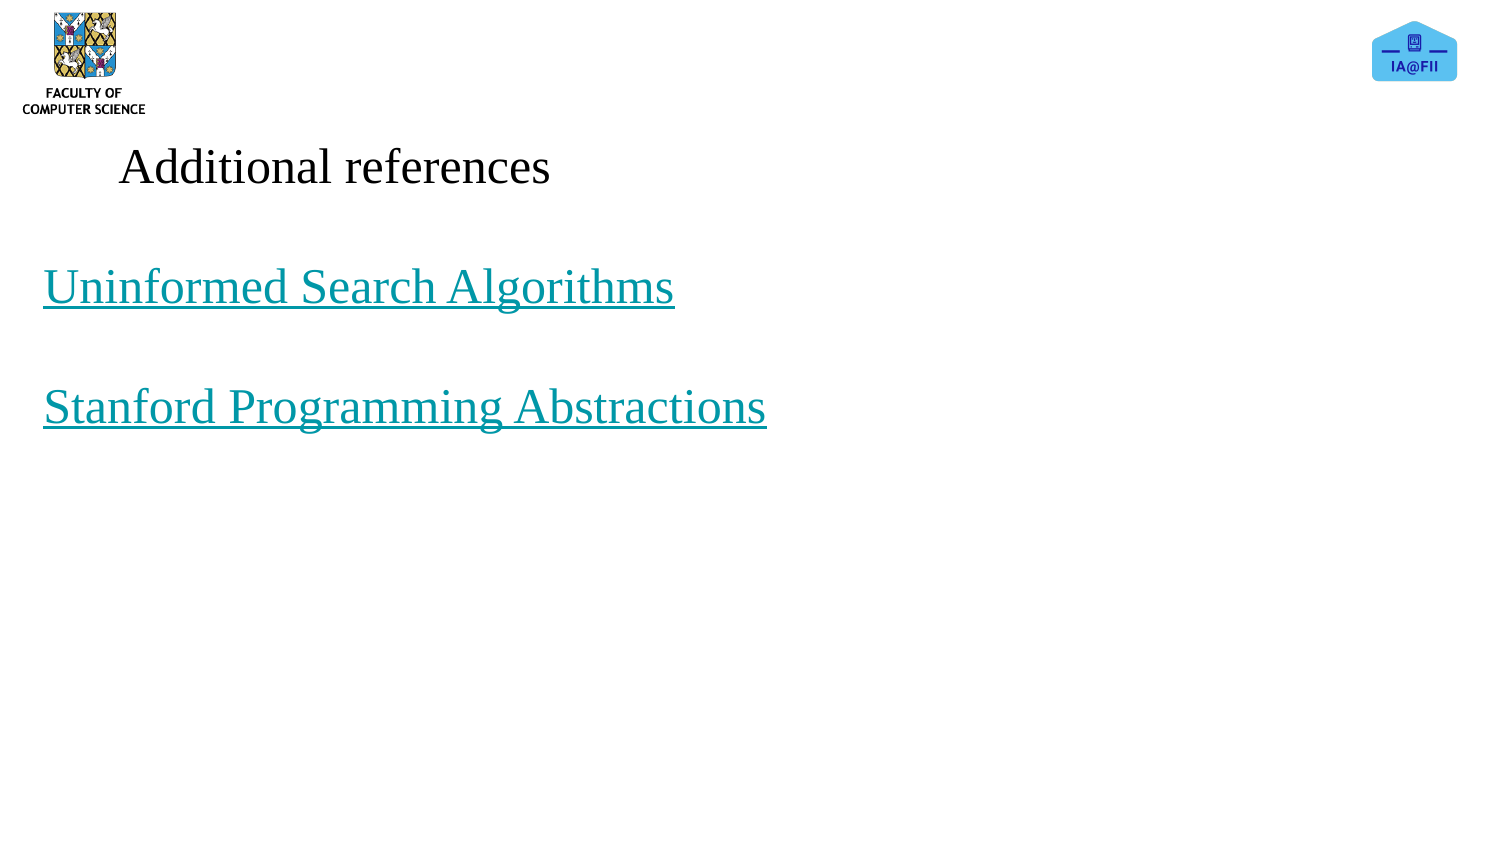

Additional references

Uninformed Search Algorithms

Stanford Programming Abstractions